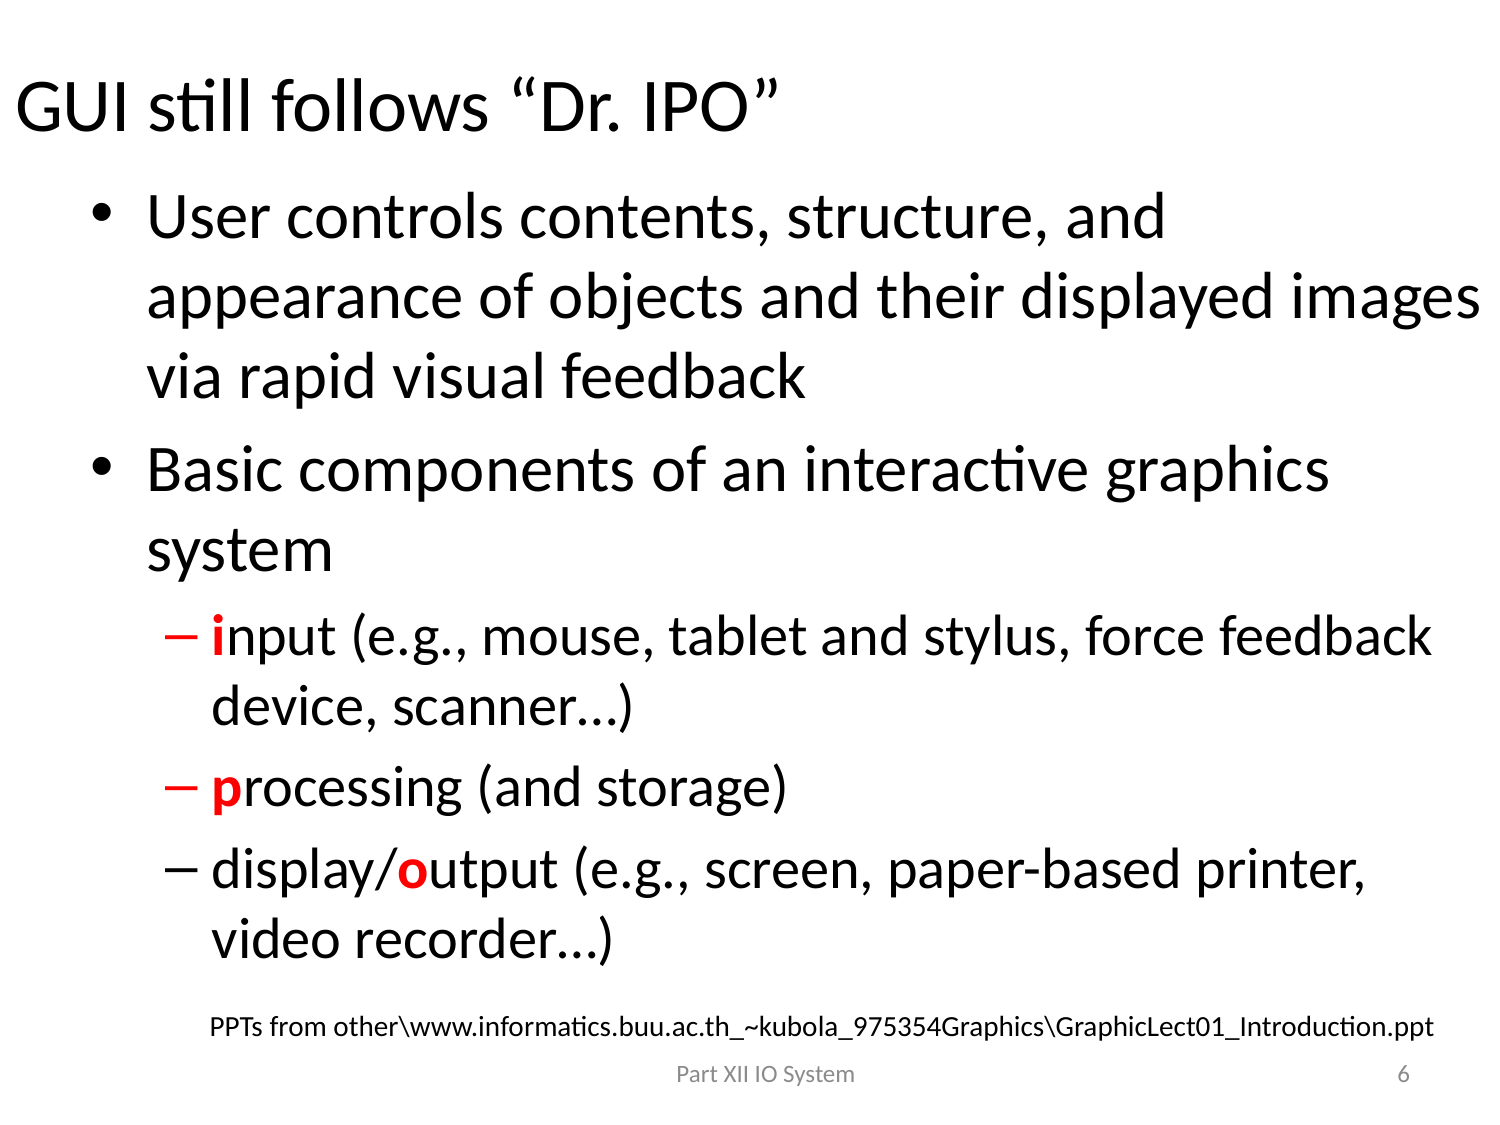

# GUI still follows “Dr. IPO”
User controls contents, structure, and appearance of objects and their displayed images via rapid visual feedback
Basic components of an interactive graphics system
input (e.g., mouse, tablet and stylus, force feedback device, scanner…)
processing (and storage)
display/output (e.g., screen, paper-based printer, video recorder…)

PPTs from other\www.informatics.buu.ac.th_~kubola_975354Graphics\GraphicLect01_Introduction.ppt
Part XII IO System
6